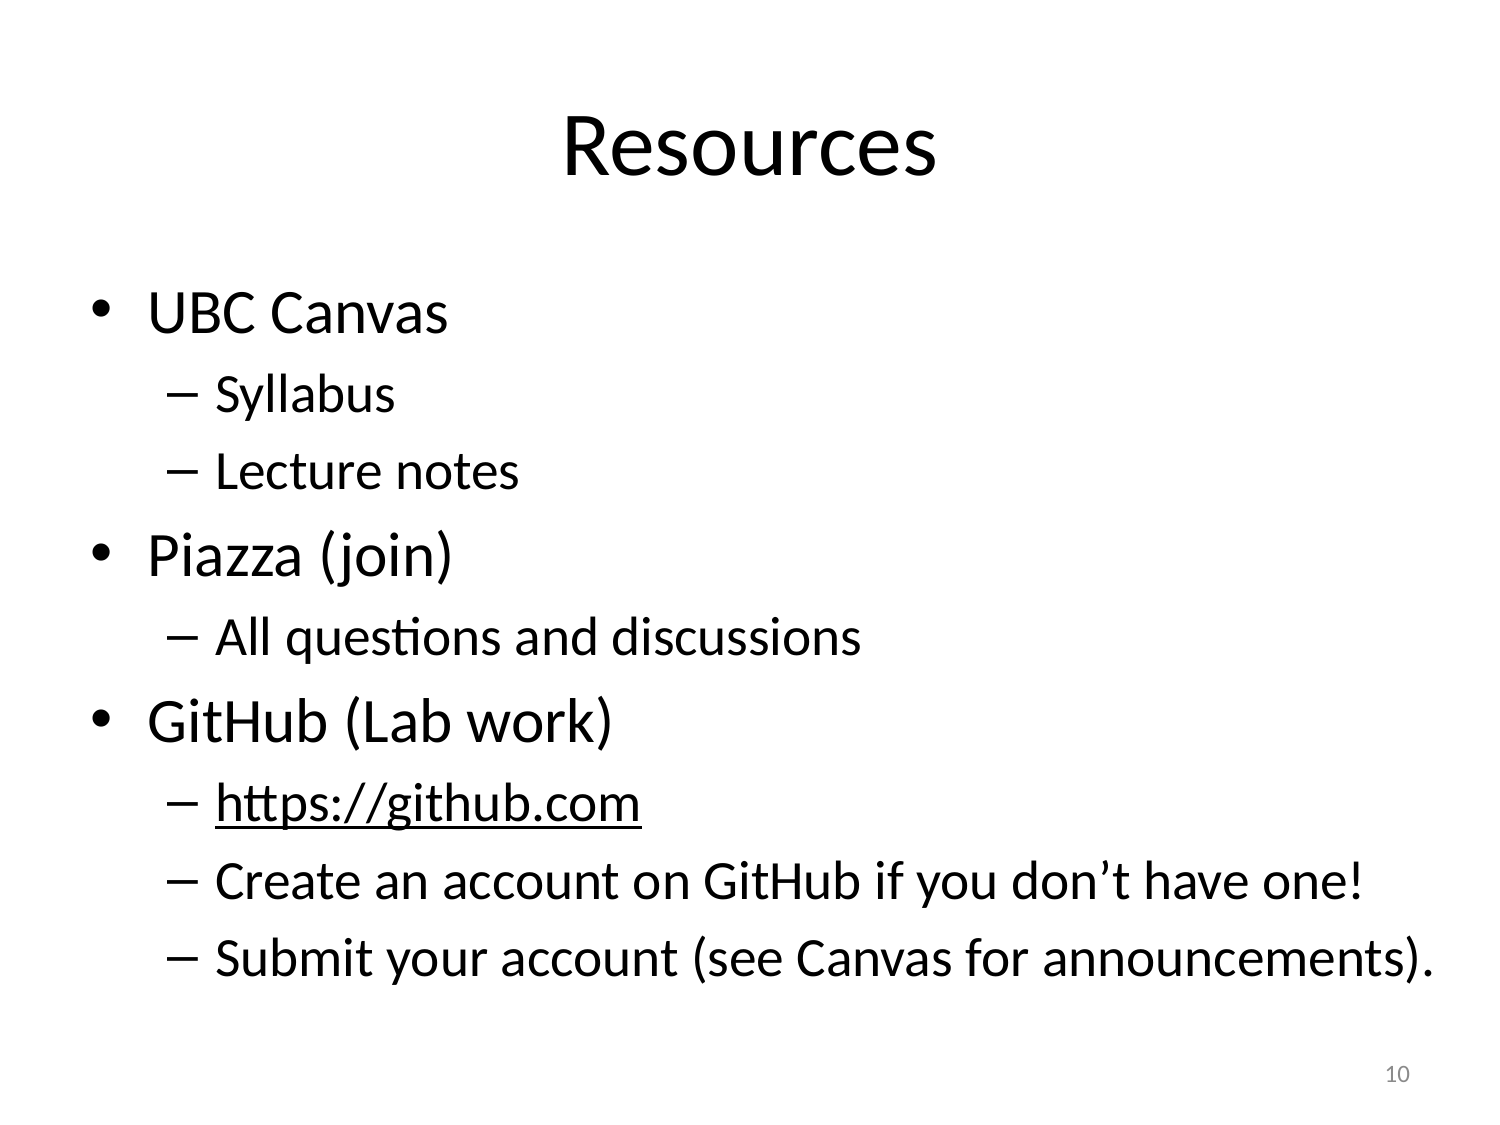

# Resources
UBC Canvas
Syllabus
Lecture notes
Piazza (join)
All questions and discussions
GitHub (Lab work)
https://github.com
Create an account on GitHub if you don’t have one!
Submit your account (see Canvas for announcements).
10